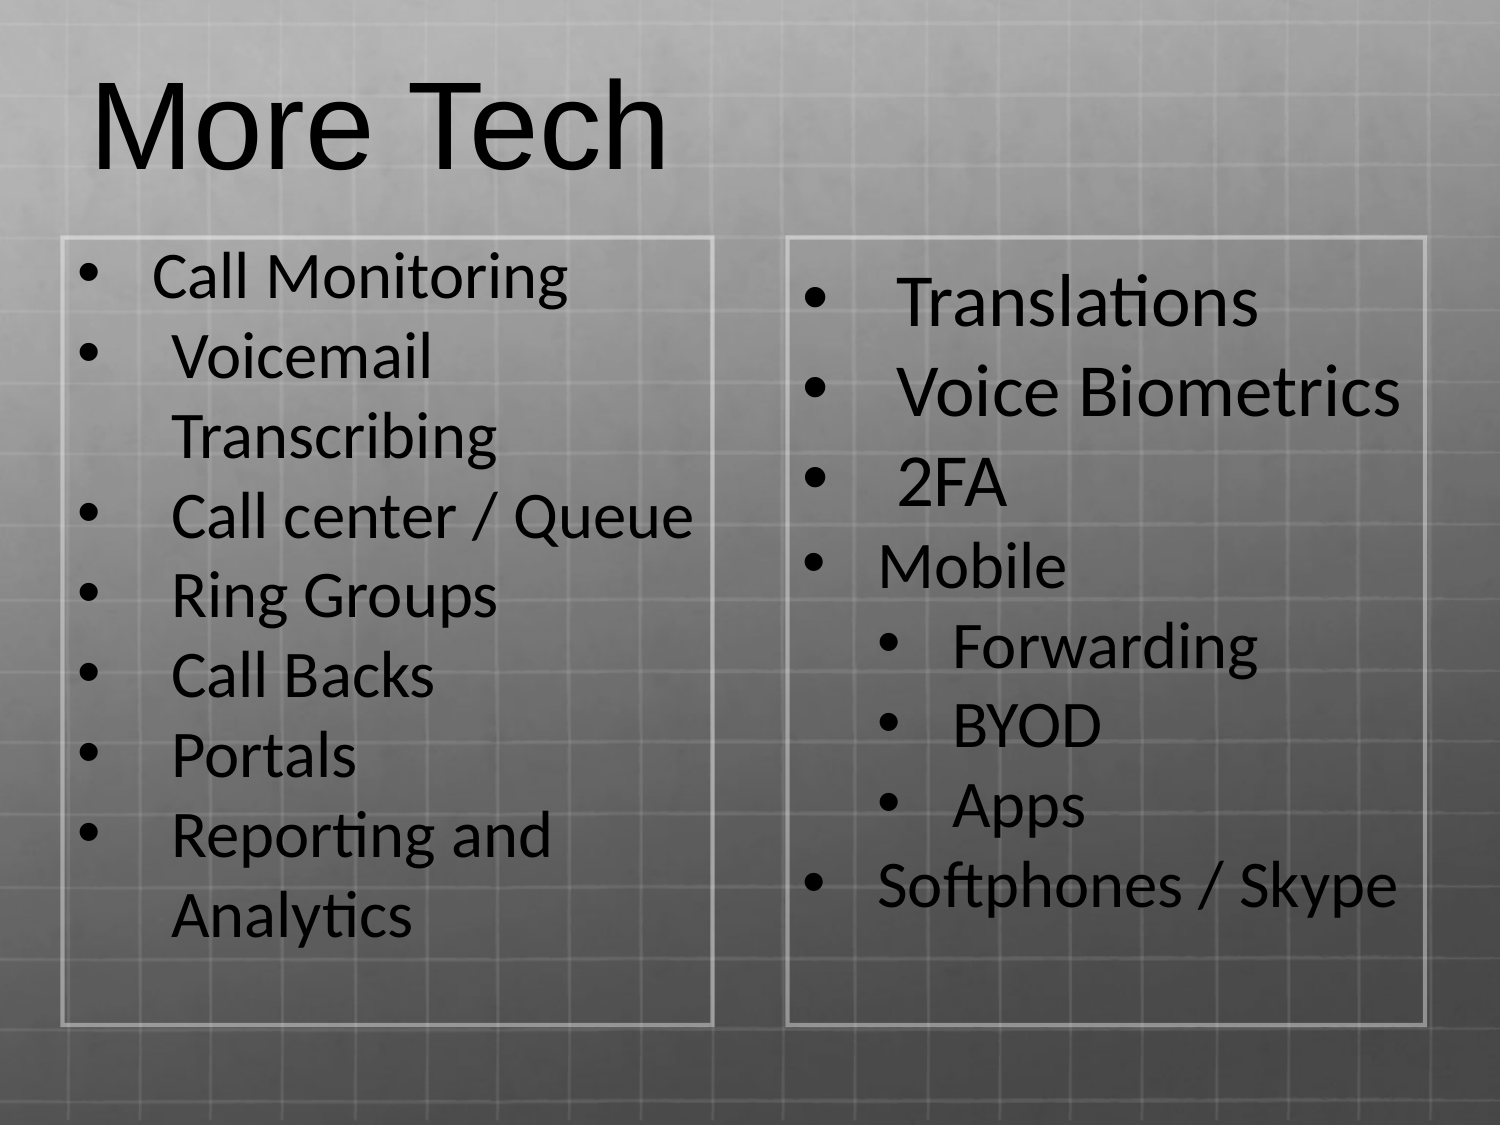

More Tech
Call Monitoring
Voicemail Transcribing
Call center / Queue
Ring Groups
Call Backs
Portals
Reporting and Analytics

Translations
Voice Biometrics
2FA
Mobile
Forwarding
BYOD
Apps
Softphones / Skype